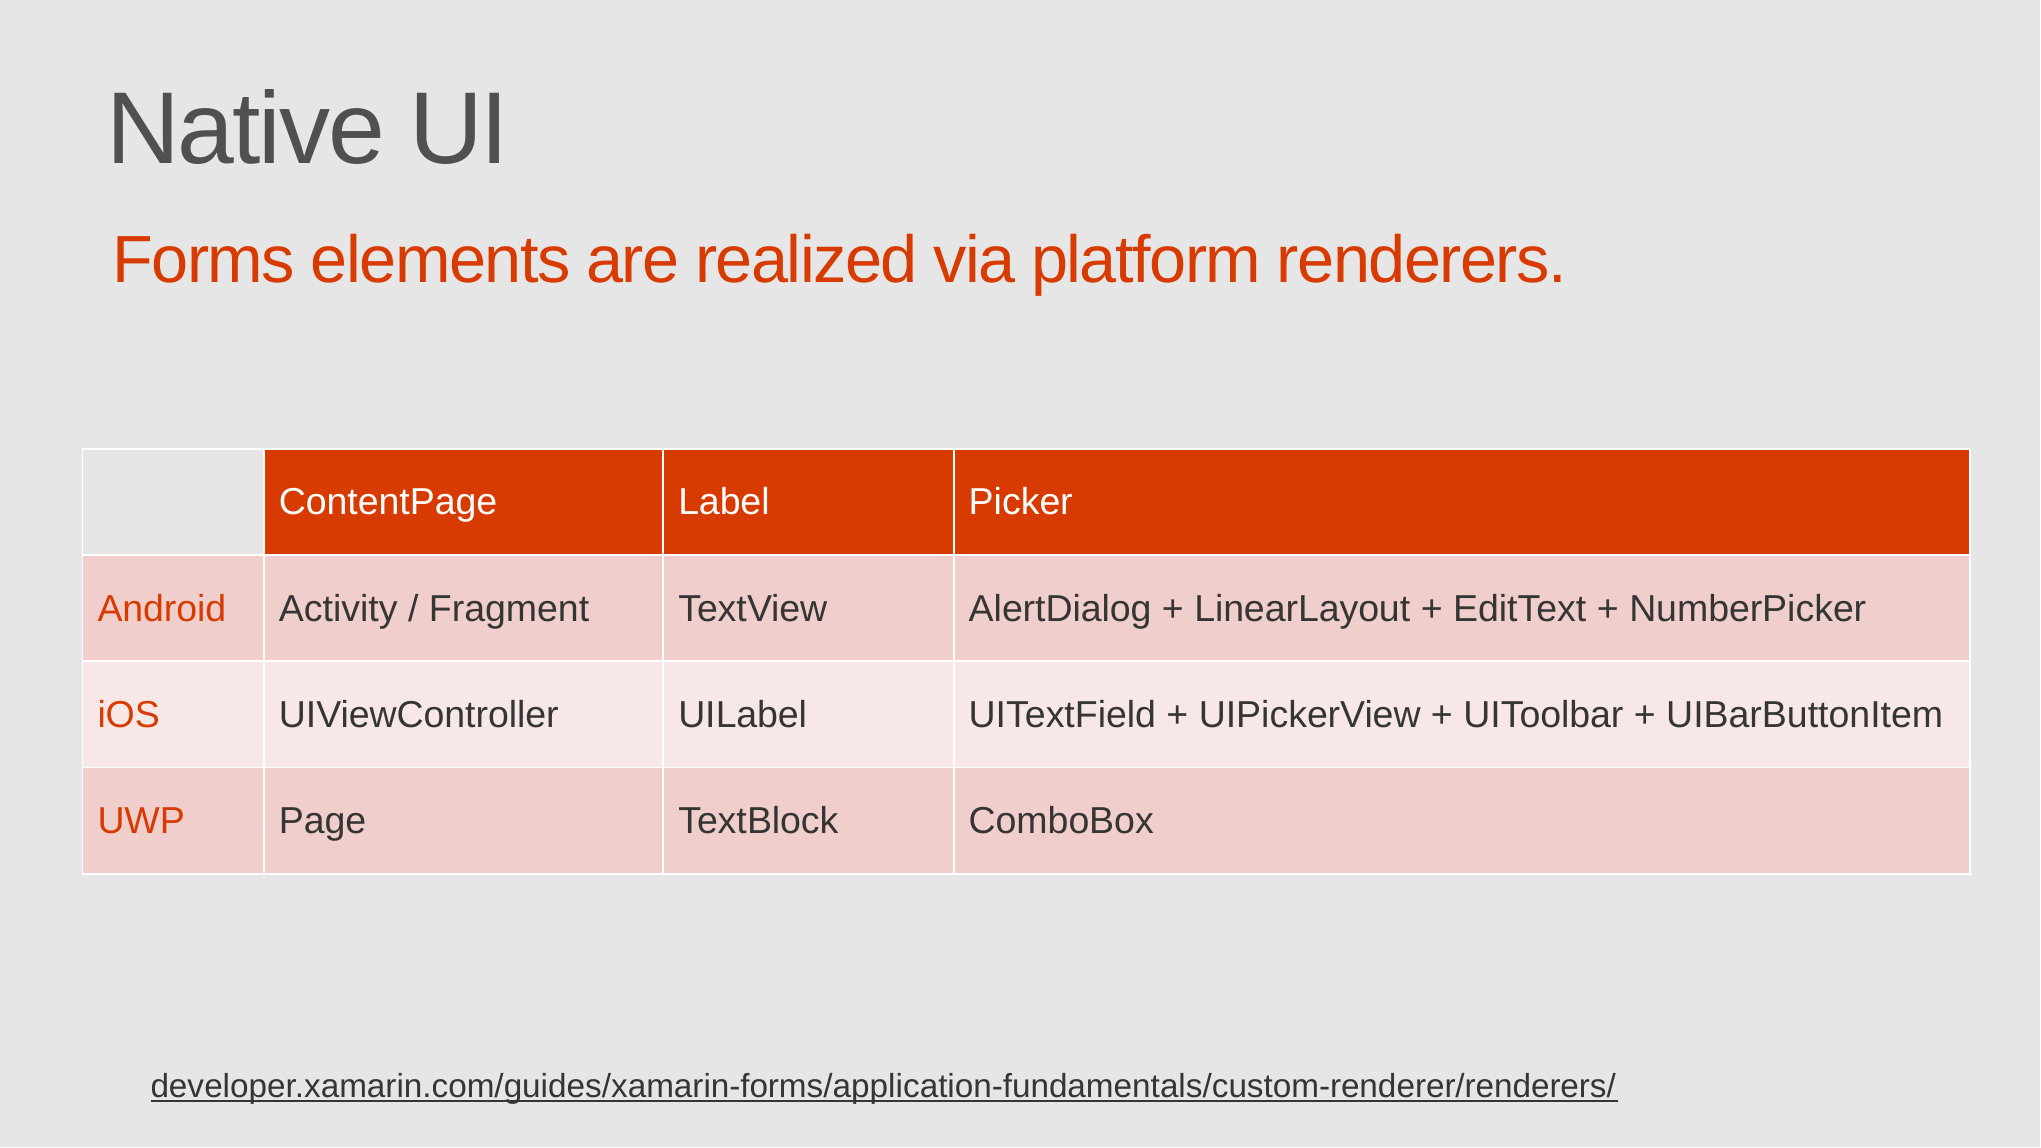

Native UI
Forms elements are realized via platform renderers.
|  | ContentPage | Label | Picker |
| --- | --- | --- | --- |
| Android | Activity / Fragment | TextView | AlertDialog + LinearLayout + EditText + NumberPicker |
| iOS | UIViewController | UILabel | UITextField + UIPickerView + UIToolbar + UIBarButtonItem |
| UWP | Page | TextBlock | ComboBox |
developer.xamarin.com/guides/xamarin-forms/application-fundamentals/custom-renderer/renderers/